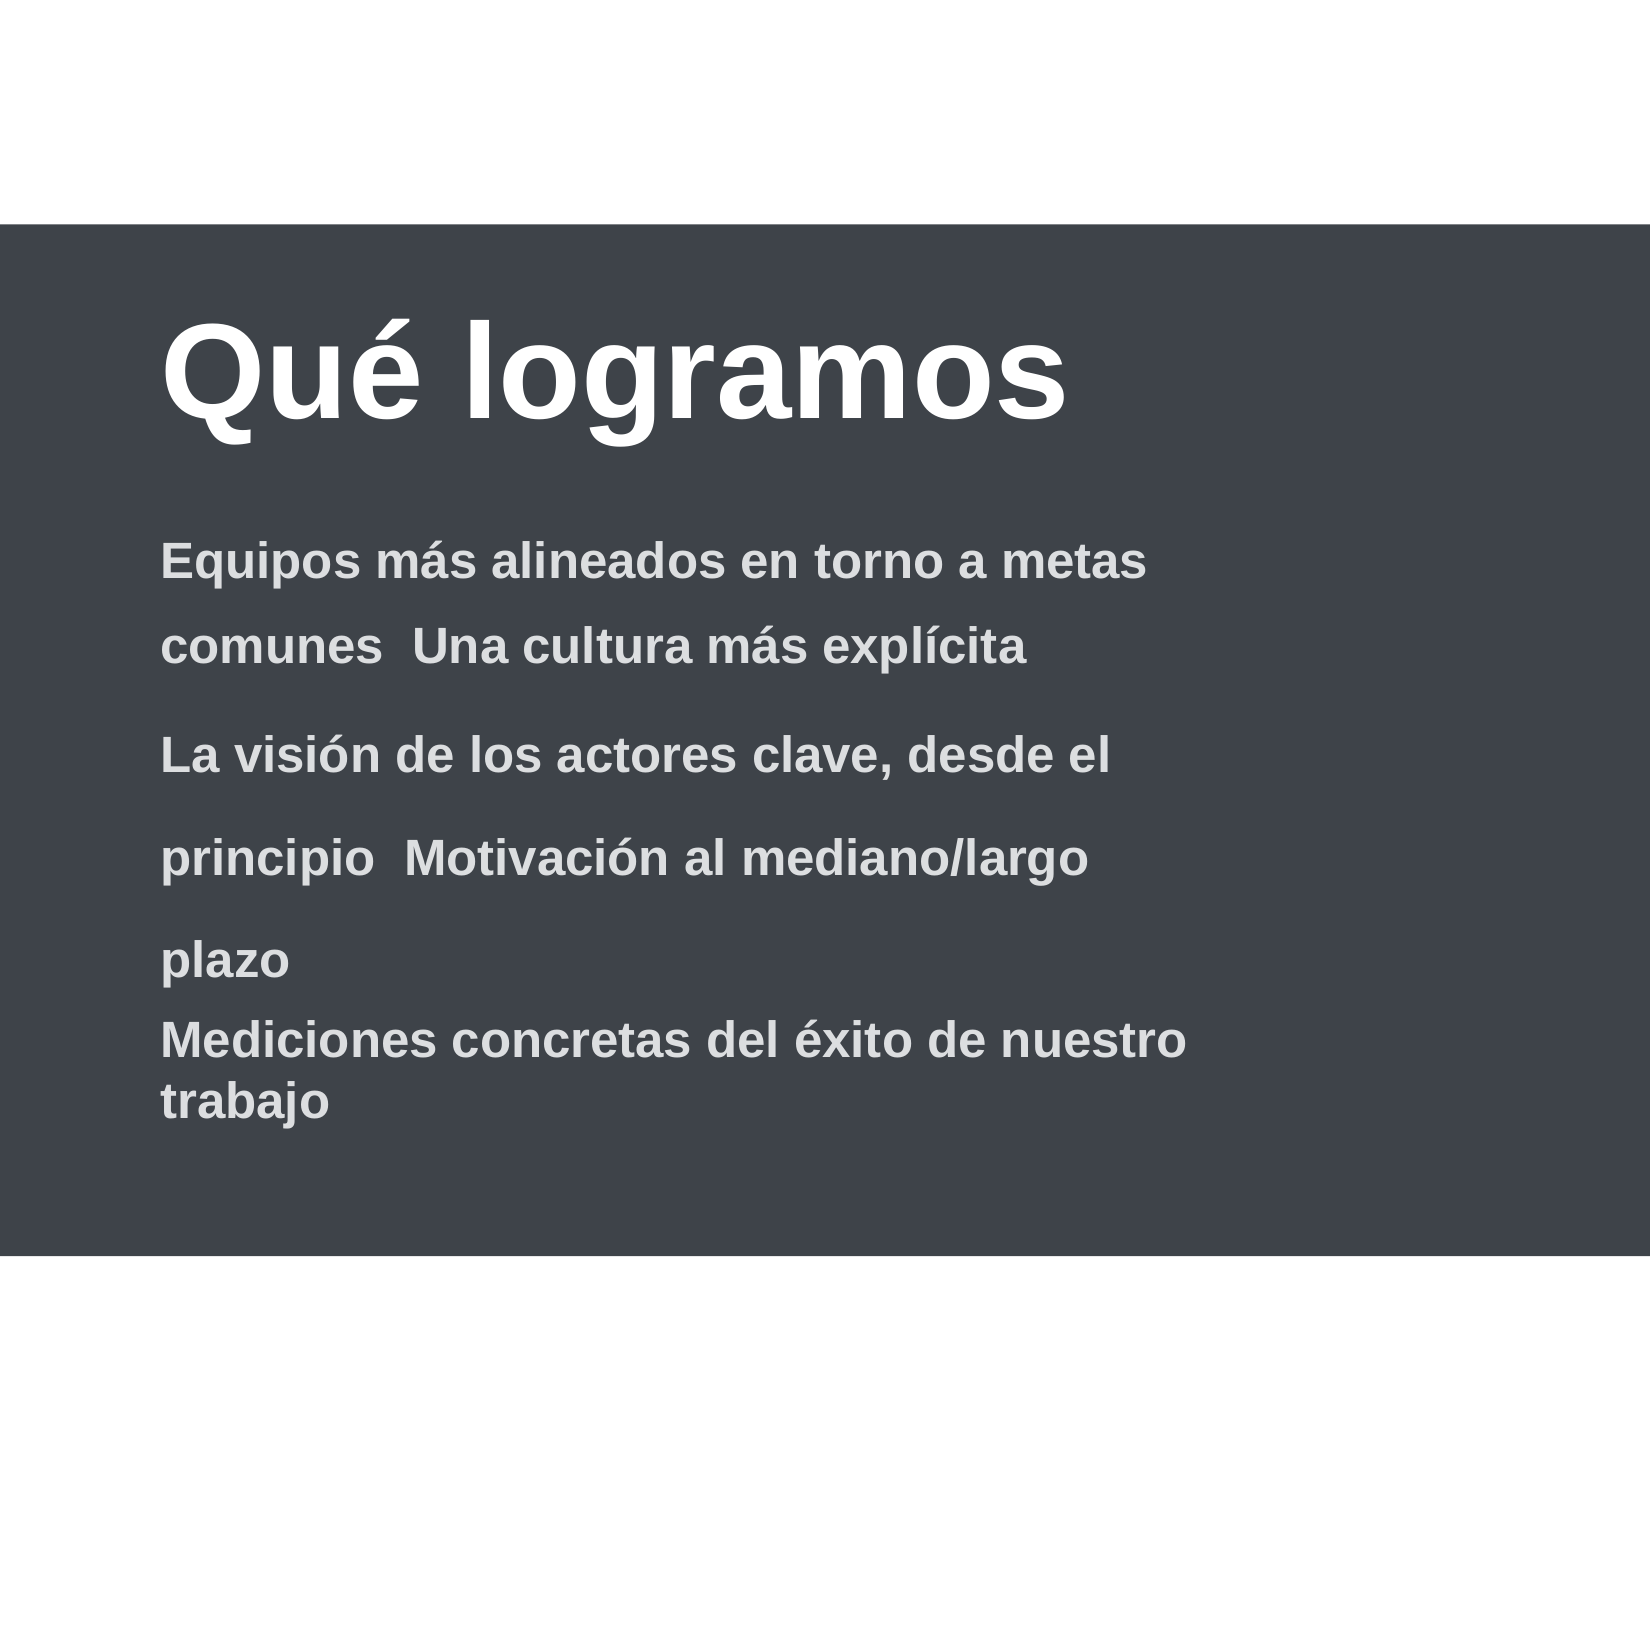

# Scope Canvas

Qué logramos
Equipos más alineados en torno a metas comunes  Una cultura más explícita
La visión de los actores clave, desde el principio  Motivación al mediano/largo plazo
Mediciones concretas del éxito de nuestro trabajo